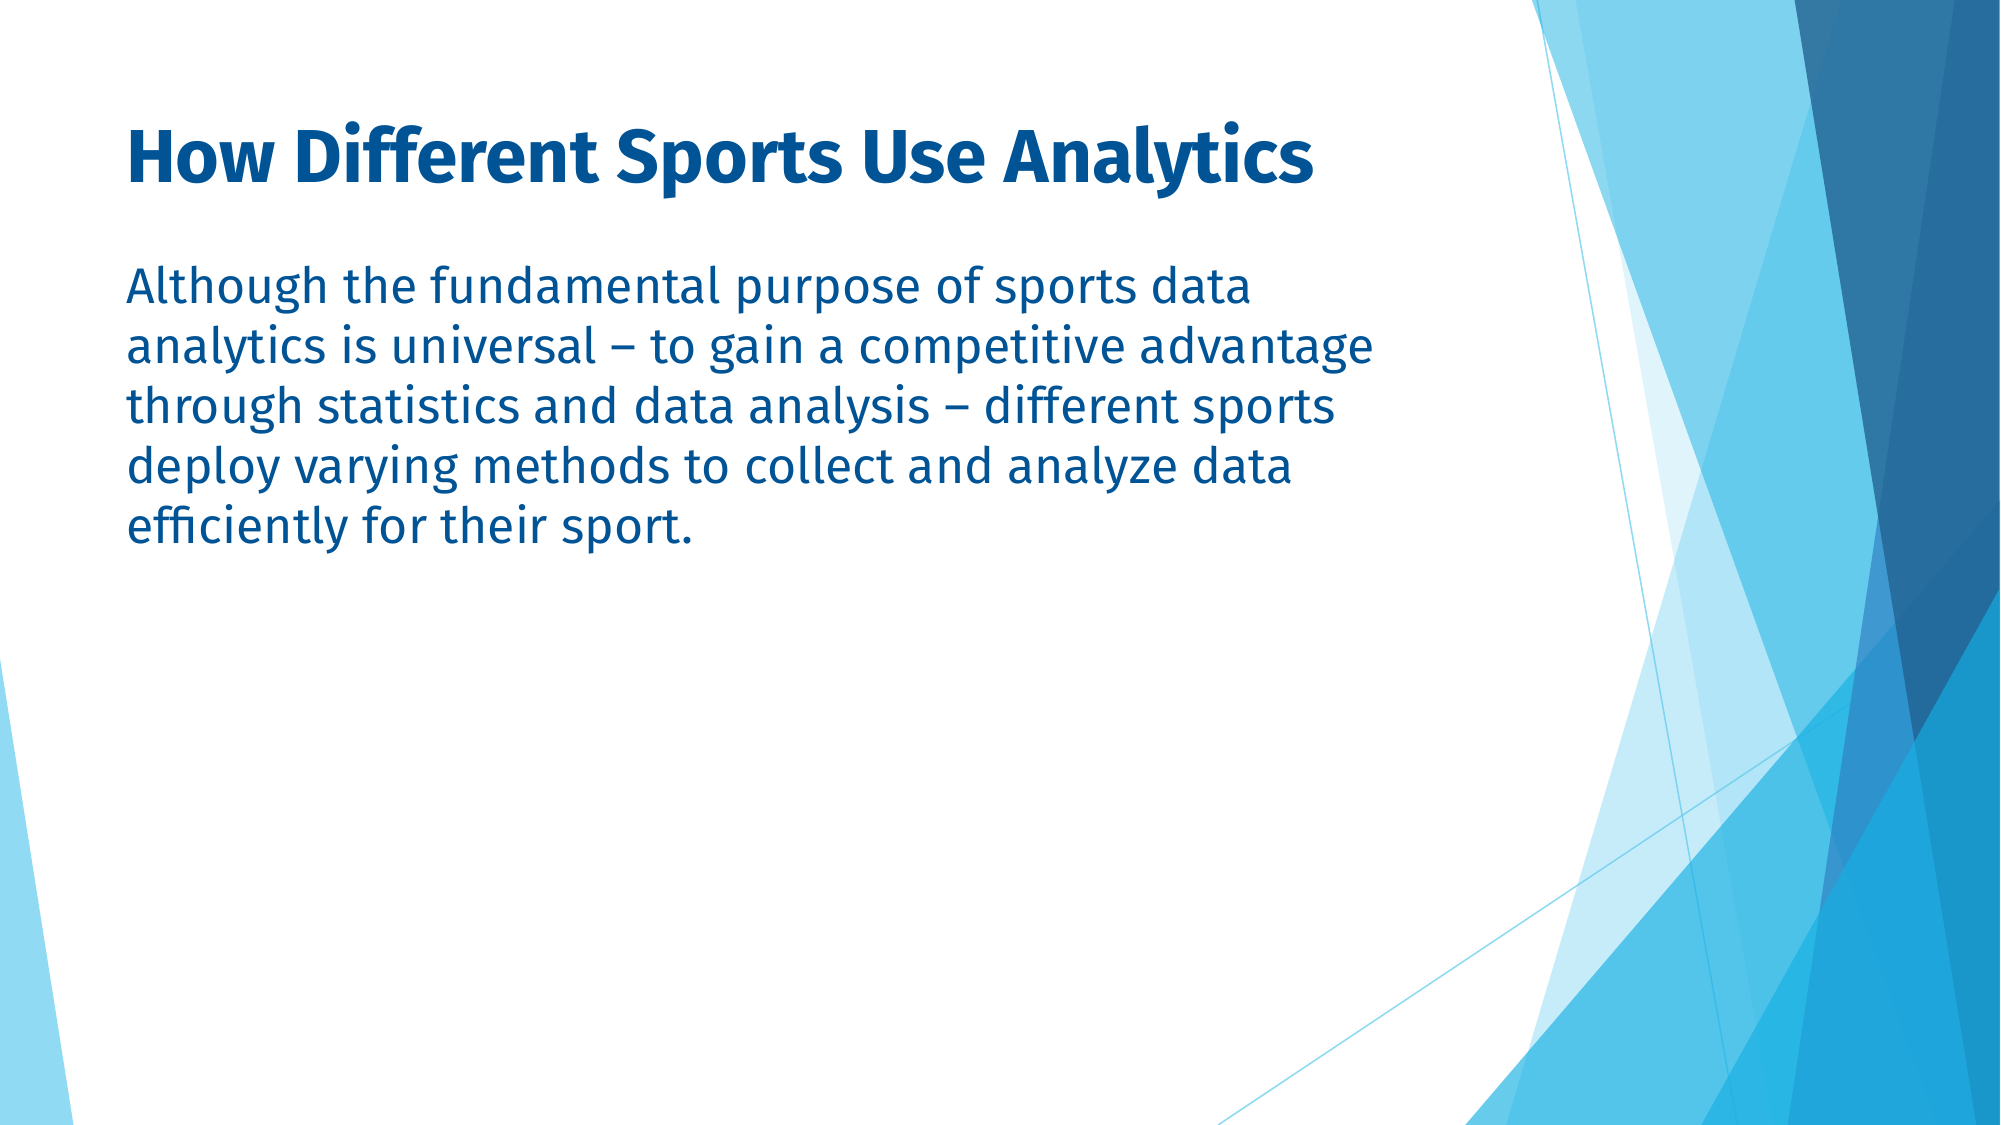

# How Different Sports Use Analytics
Although the fundamental purpose of sports data analytics is universal – to gain a competitive advantage through statistics and data analysis – different sports deploy varying methods to collect and analyze data efficiently for their sport.